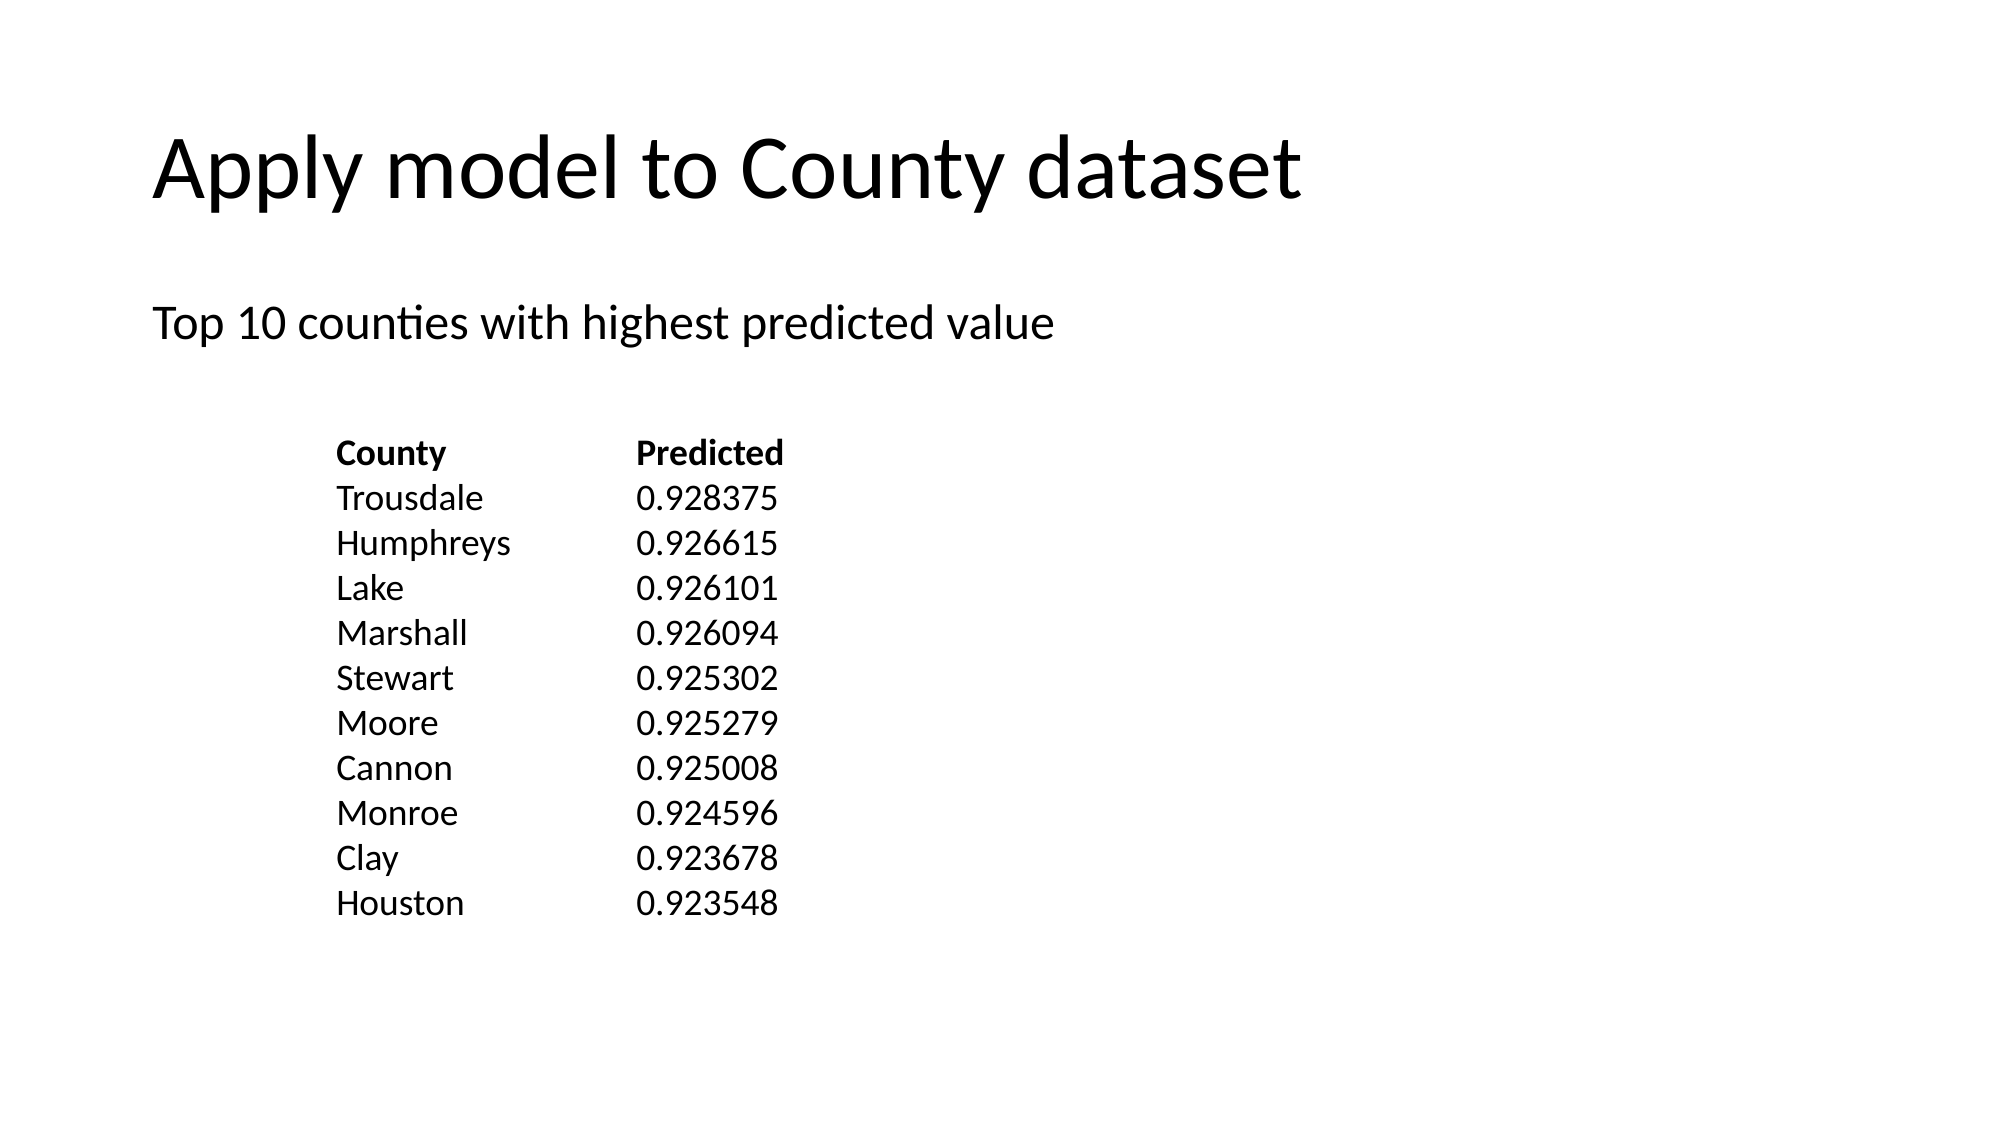

# Apply model to County dataset
Top 10 counties with highest predicted value
County 		Predicted
Trousdale 	0.928375
Humphreys 	0.926615
Lake 		0.926101
Marshall 		0.926094
Stewart 		0.925302
Moore 		0.925279
Cannon 		0.925008
Monroe 		0.924596
Clay 		0.923678
Houston 		0.923548